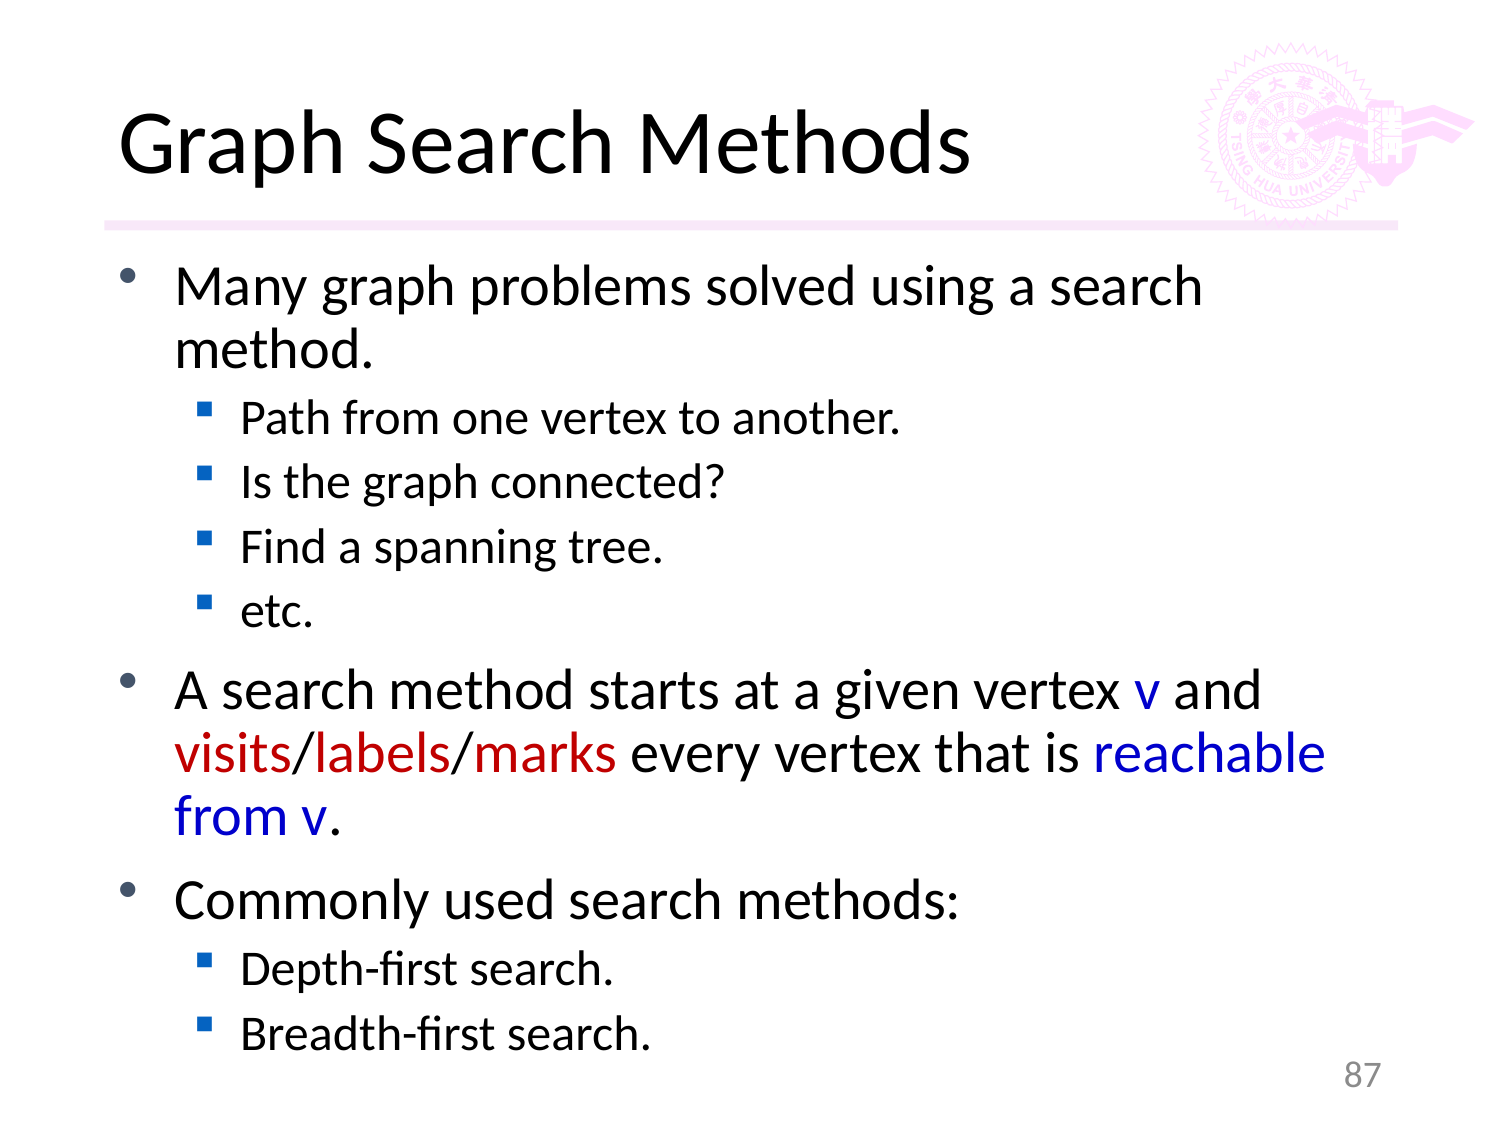

# Graph Search Methods
Many graph problems solved using a search method.
Path from one vertex to another.
Is the graph connected?
Find a spanning tree.
etc.
A search method starts at a given vertex v and visits/labels/marks every vertex that is reachable from v.
Commonly used search methods:
Depth-first search.
Breadth-first search.
87